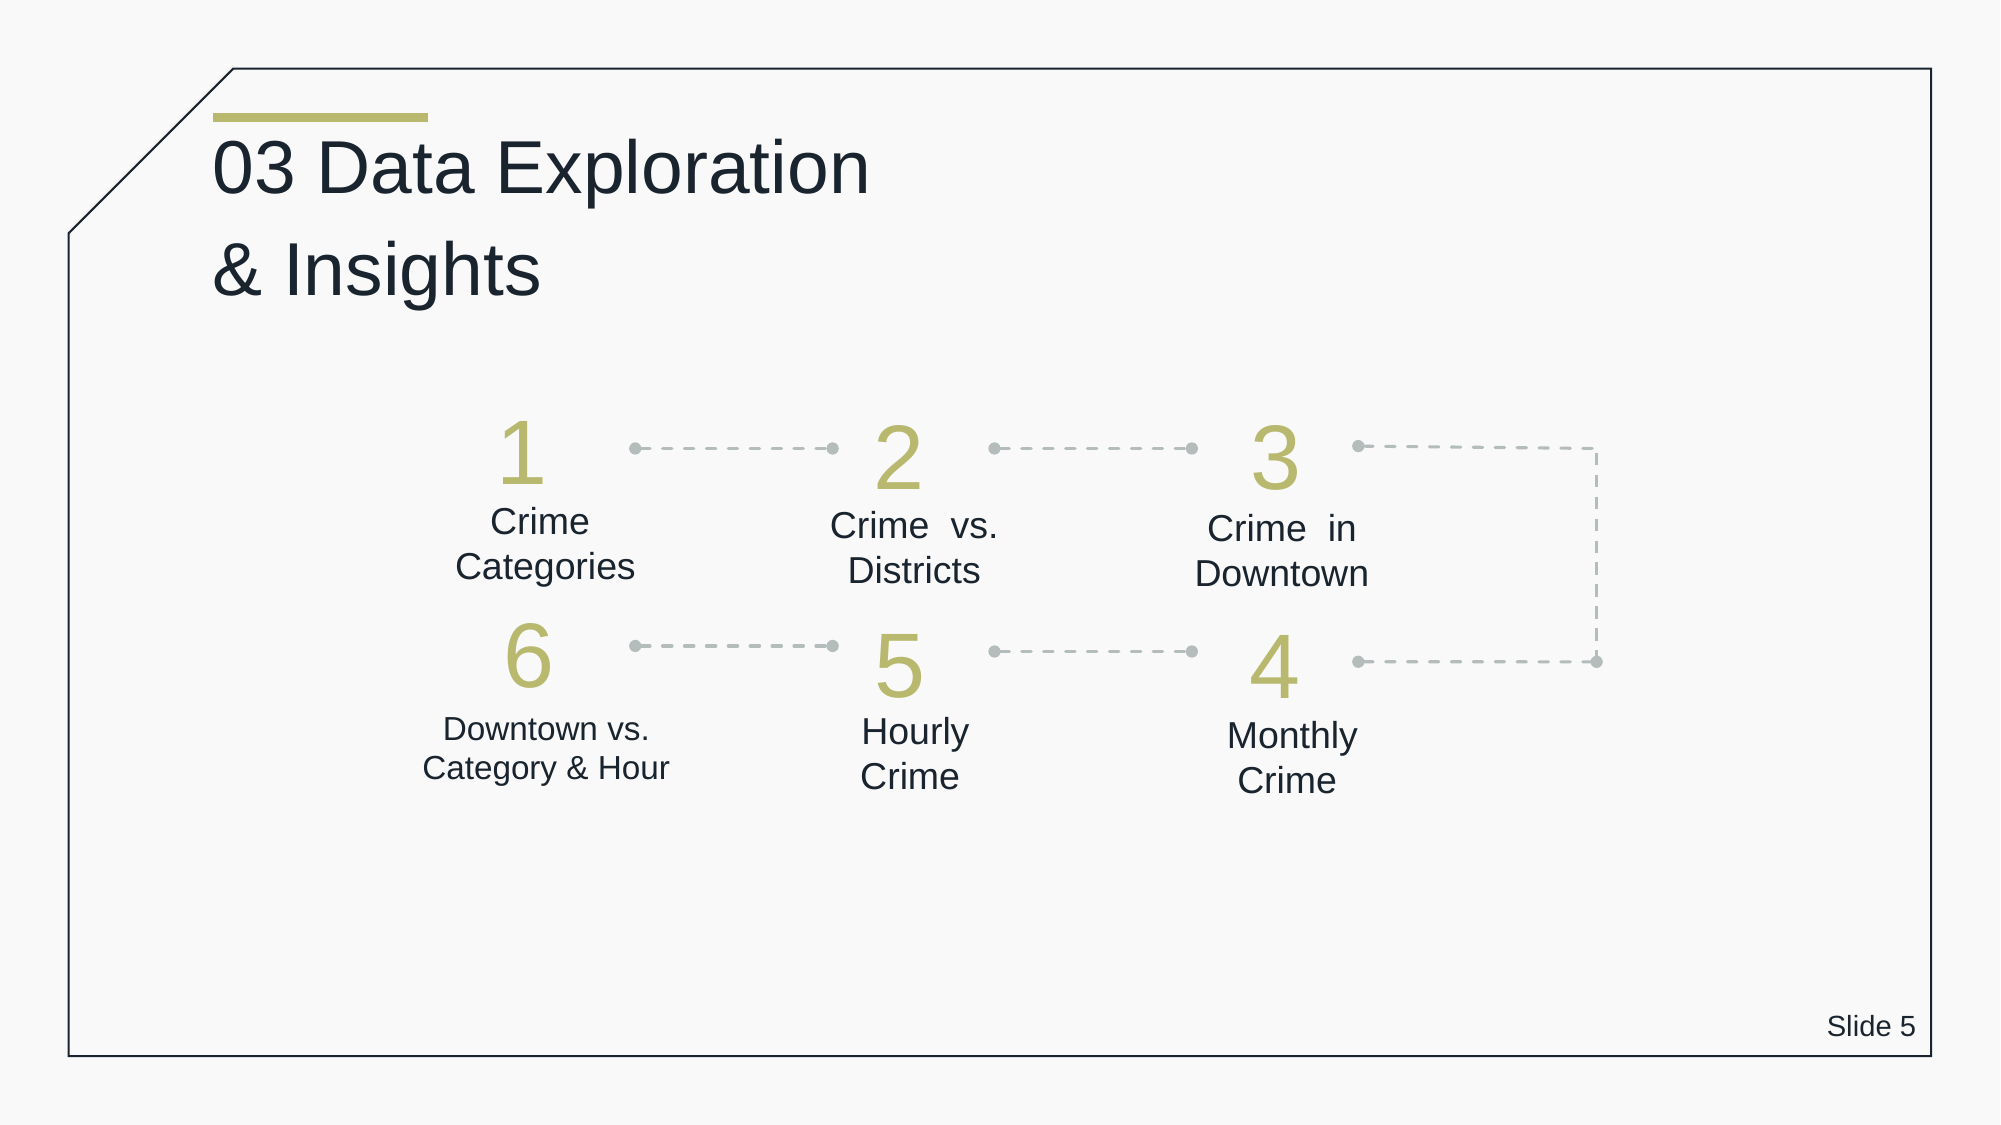

03 Data Exploration
& Insights

1
2
3
Crime
Categories
Crime  vs.
Districts
Crime  in
Downtown
6
5
4
Downtown vs.
Category & Hour
 Hourly
Crime
 Monthly
Crime